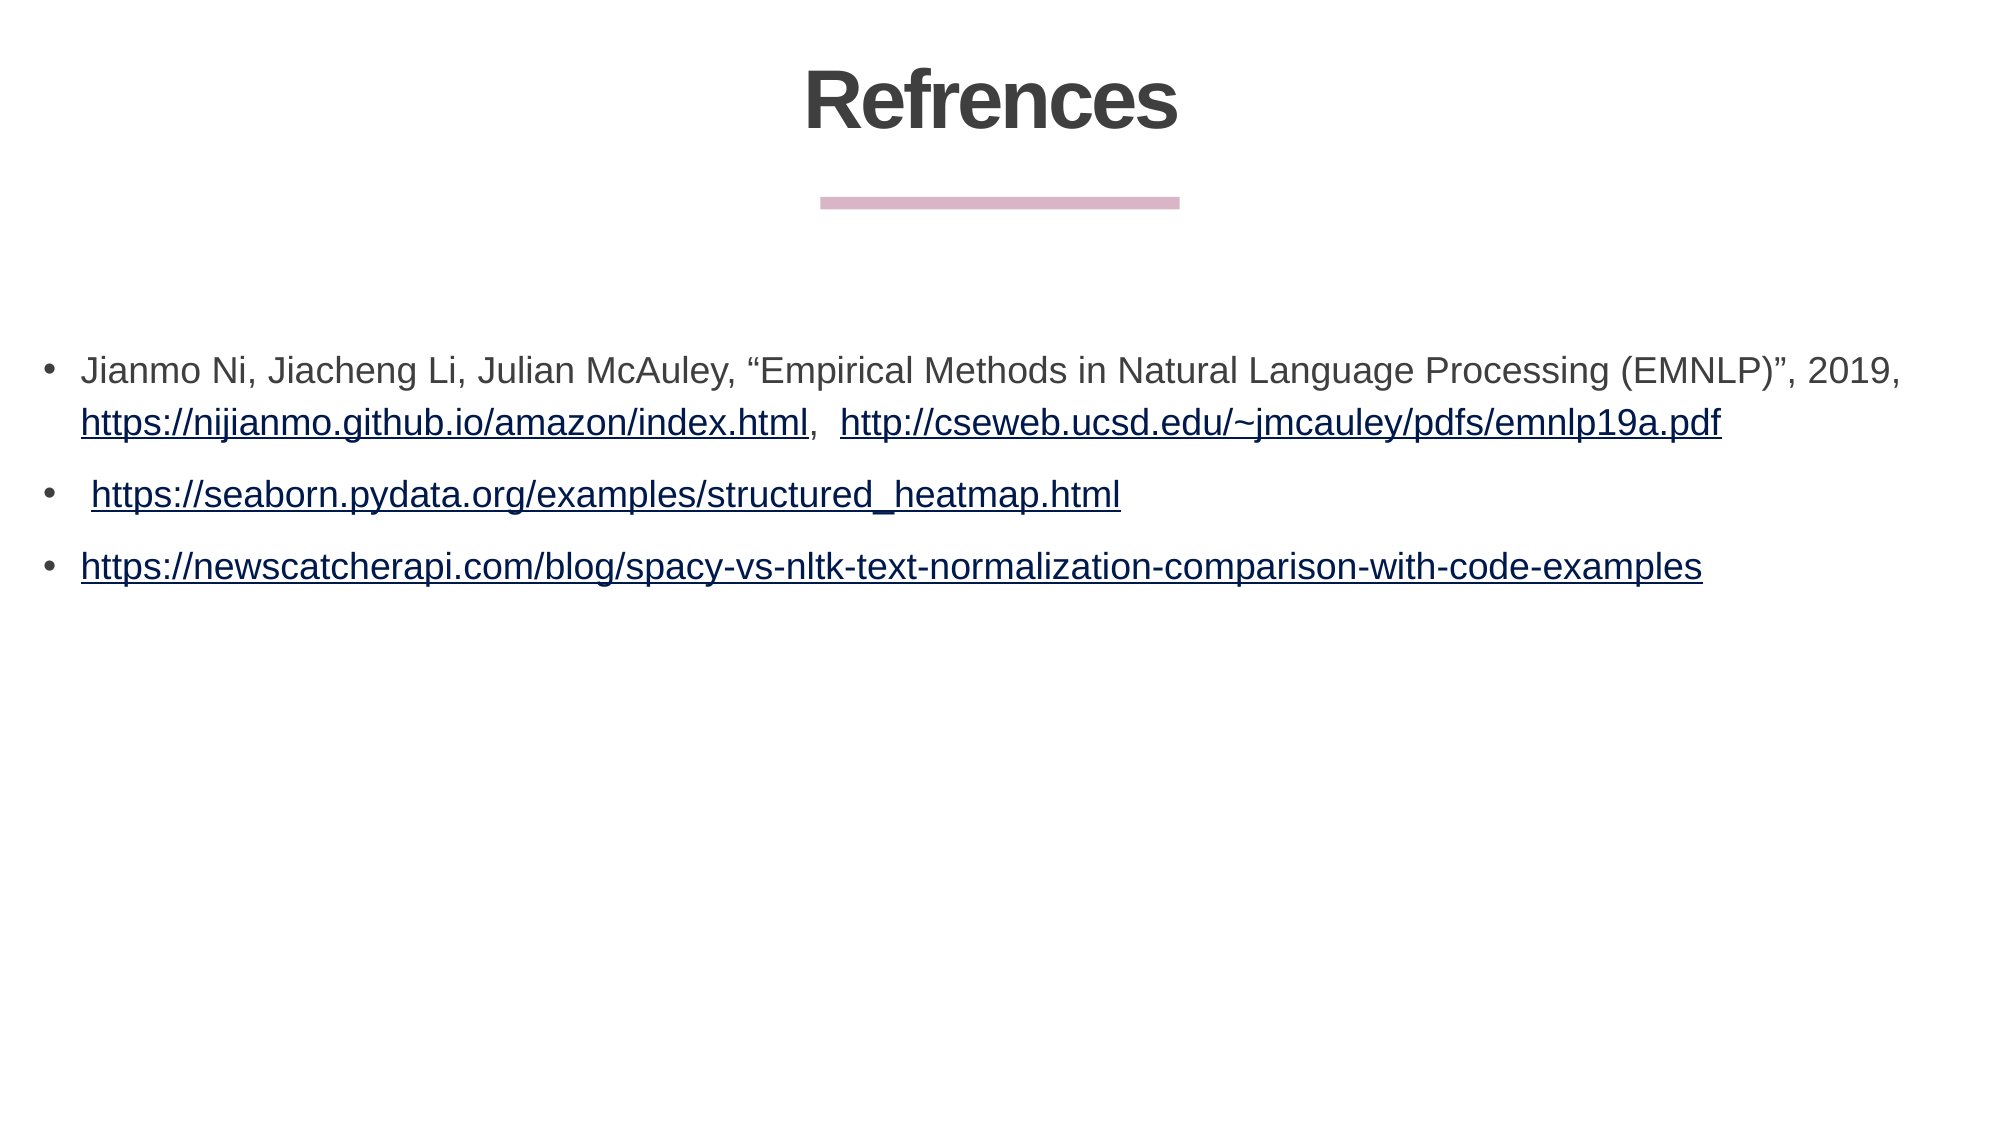

# Refrences
Jianmo Ni, Jiacheng Li, Julian McAuley, “Empirical Methods in Natural Language Processing (EMNLP)”, 2019, https://nijianmo.github.io/amazon/index.html,  http://cseweb.ucsd.edu/~jmcauley/pdfs/emnlp19a.pdf
 https://seaborn.pydata.org/examples/structured_heatmap.html
https://newscatcherapi.com/blog/spacy-vs-nltk-text-normalization-comparison-with-code-examples